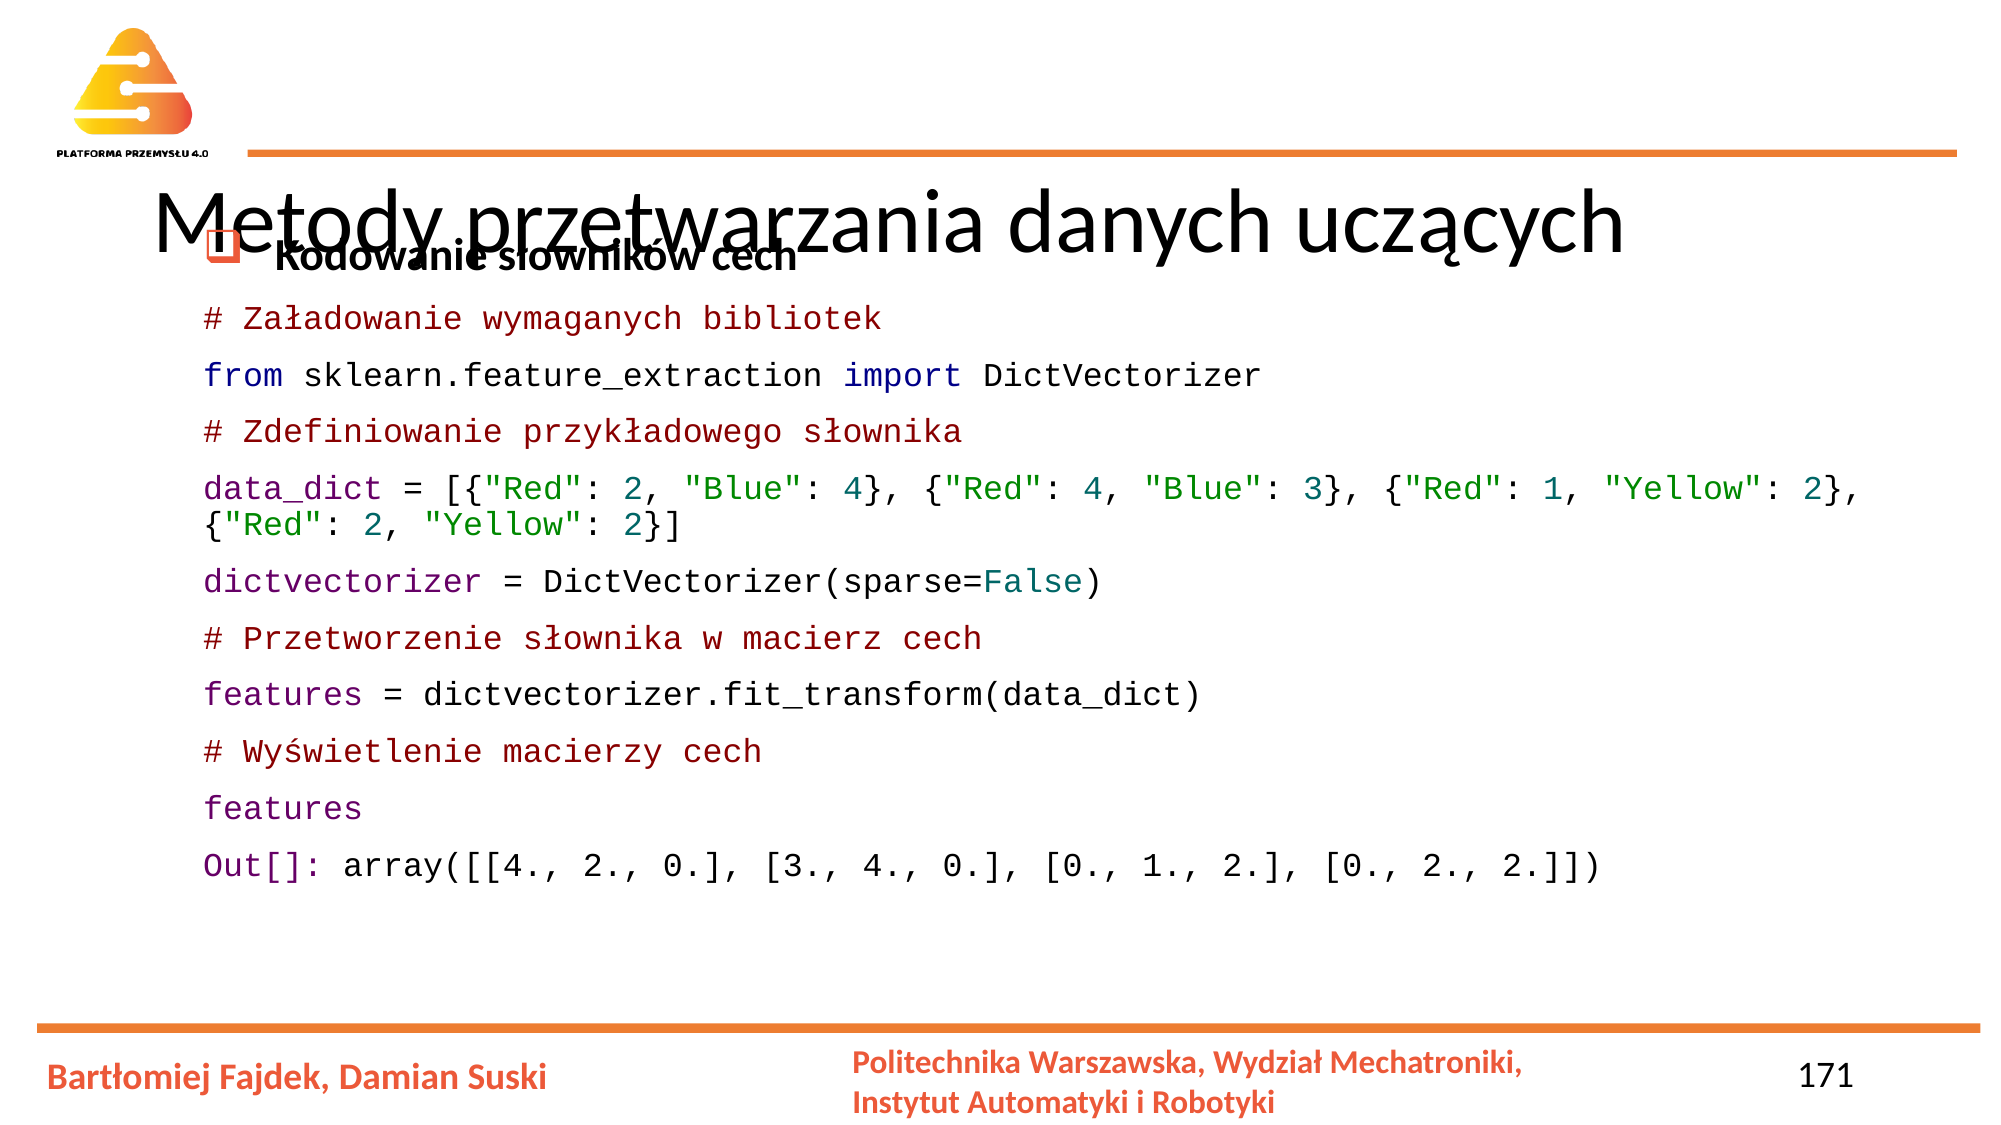

# Metody przetwarzania danych uczących
   Kodowanie słowników cech
# Załadowanie wymaganych bibliotek
from sklearn.feature_extraction import DictVectorizer
# Zdefiniowanie przykładowego słownika
data_dict = [{"Red": 2, "Blue": 4}, {"Red": 4, "Blue": 3}, {"Red": 1, "Yellow": 2}, {"Red": 2, "Yellow": 2}]
dictvectorizer = DictVectorizer(sparse=False)
# Przetworzenie słownika w macierz cech
features = dictvectorizer.fit_transform(data_dict)
# Wyświetlenie macierzy cech
features
Out[]: array([[4., 2., 0.], [3., 4., 0.], [0., 1., 2.], [0., 2., 2.]])

171